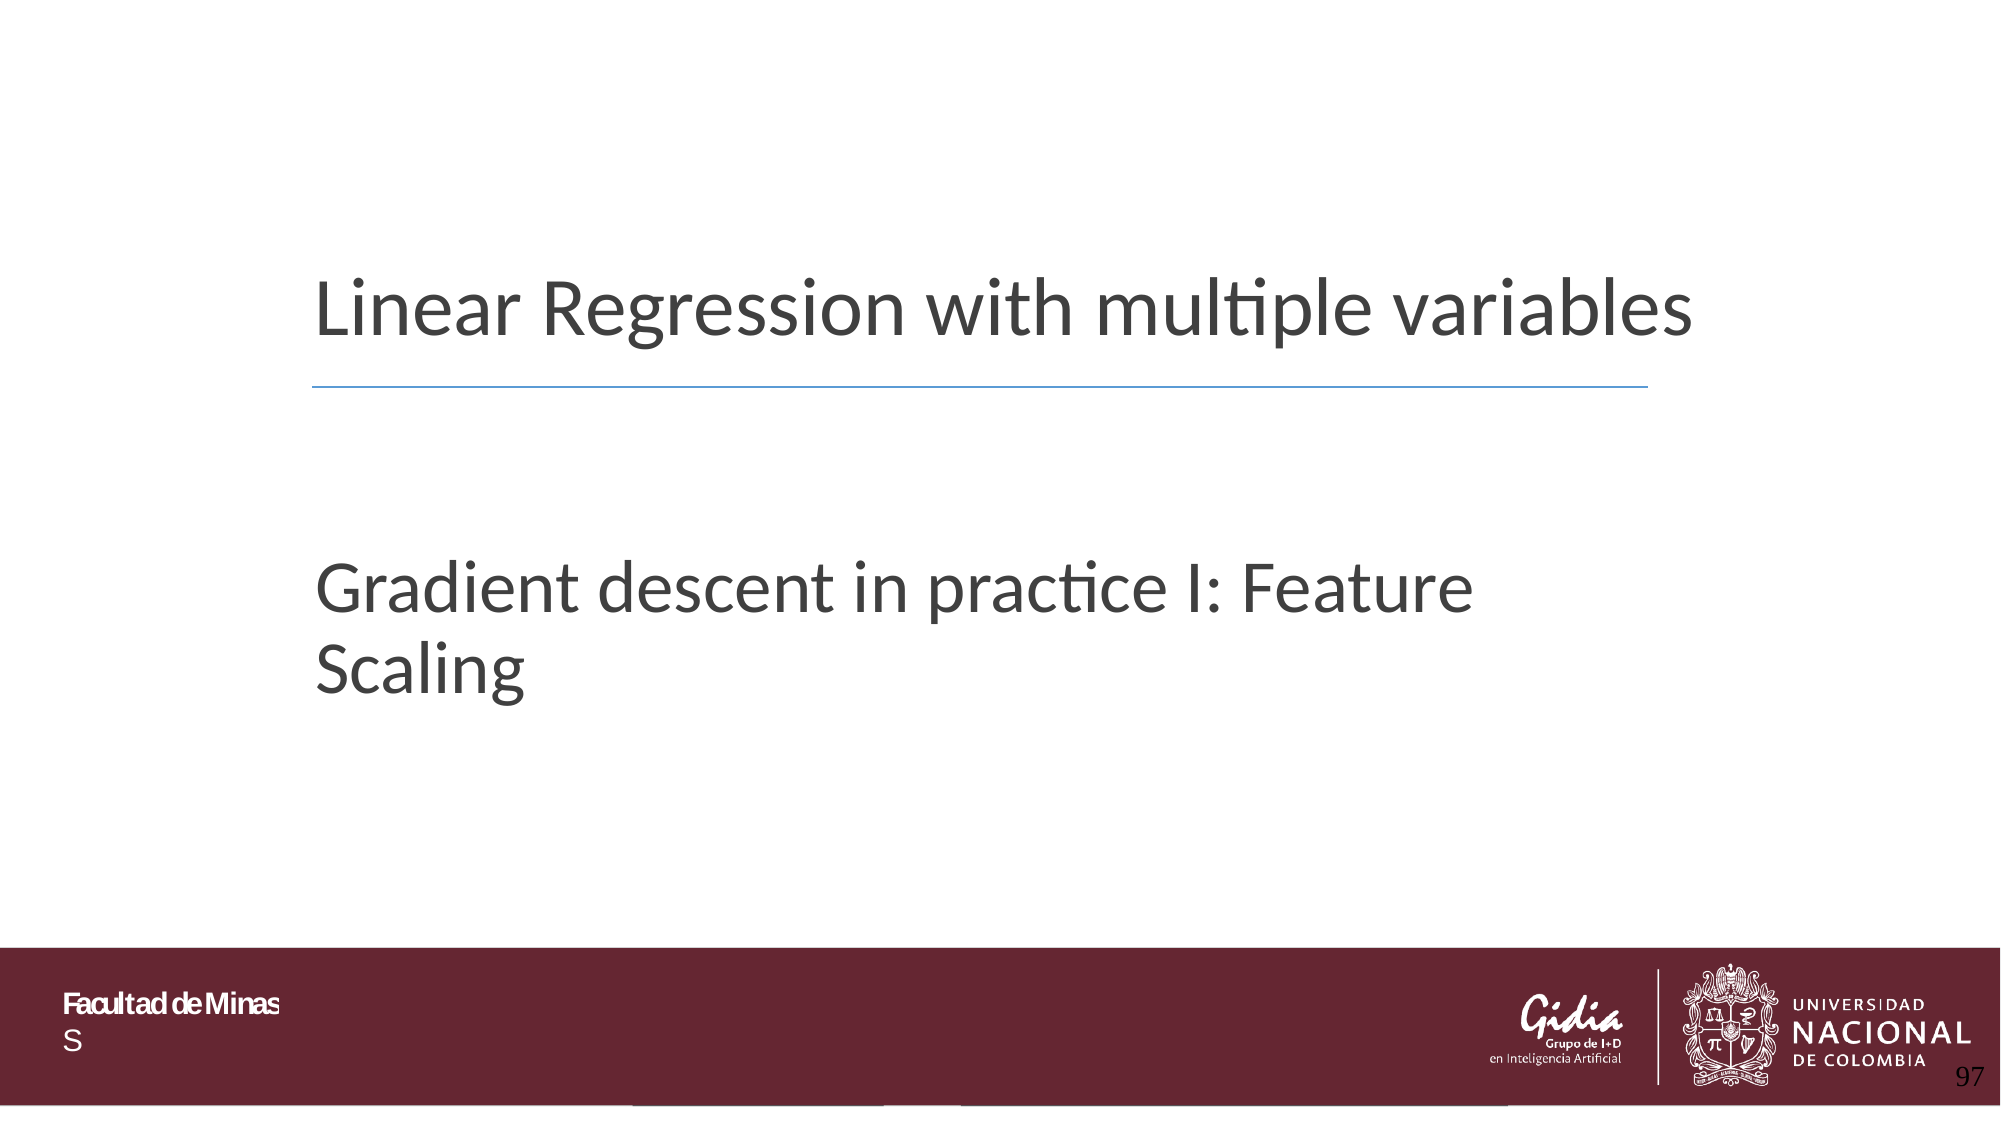

Linear Regression with multiple variables
Gradient descent in practice I: Feature Scaling